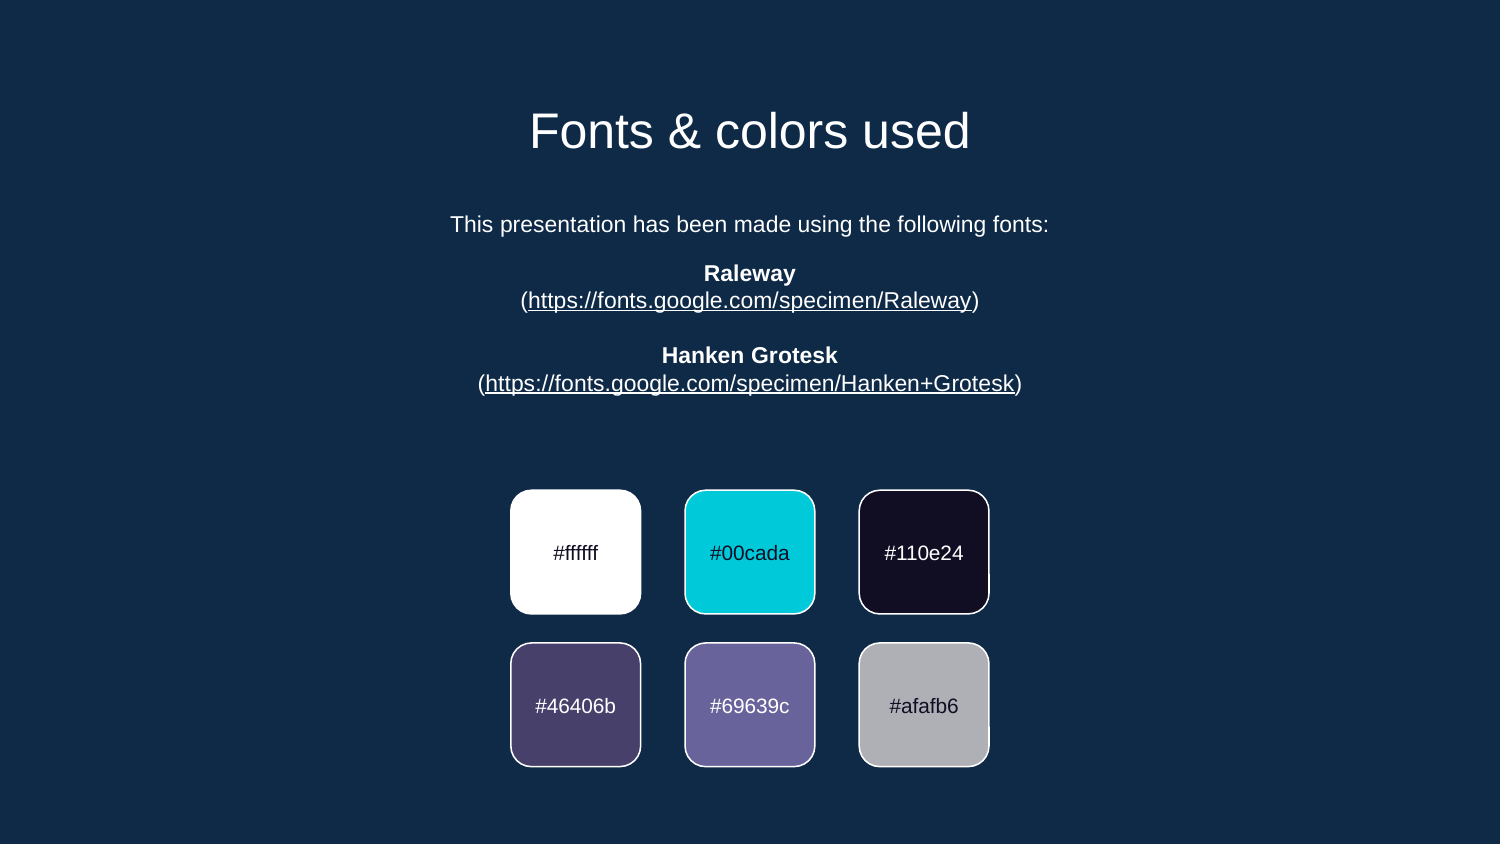

# Fonts & colors used
This presentation has been made using the following fonts:
Raleway
(https://fonts.google.com/specimen/Raleway)

Hanken Grotesk
(https://fonts.google.com/specimen/Hanken+Grotesk)

#ffffff
#00cada
#110e24

#46406b
#69639c
#afafb6